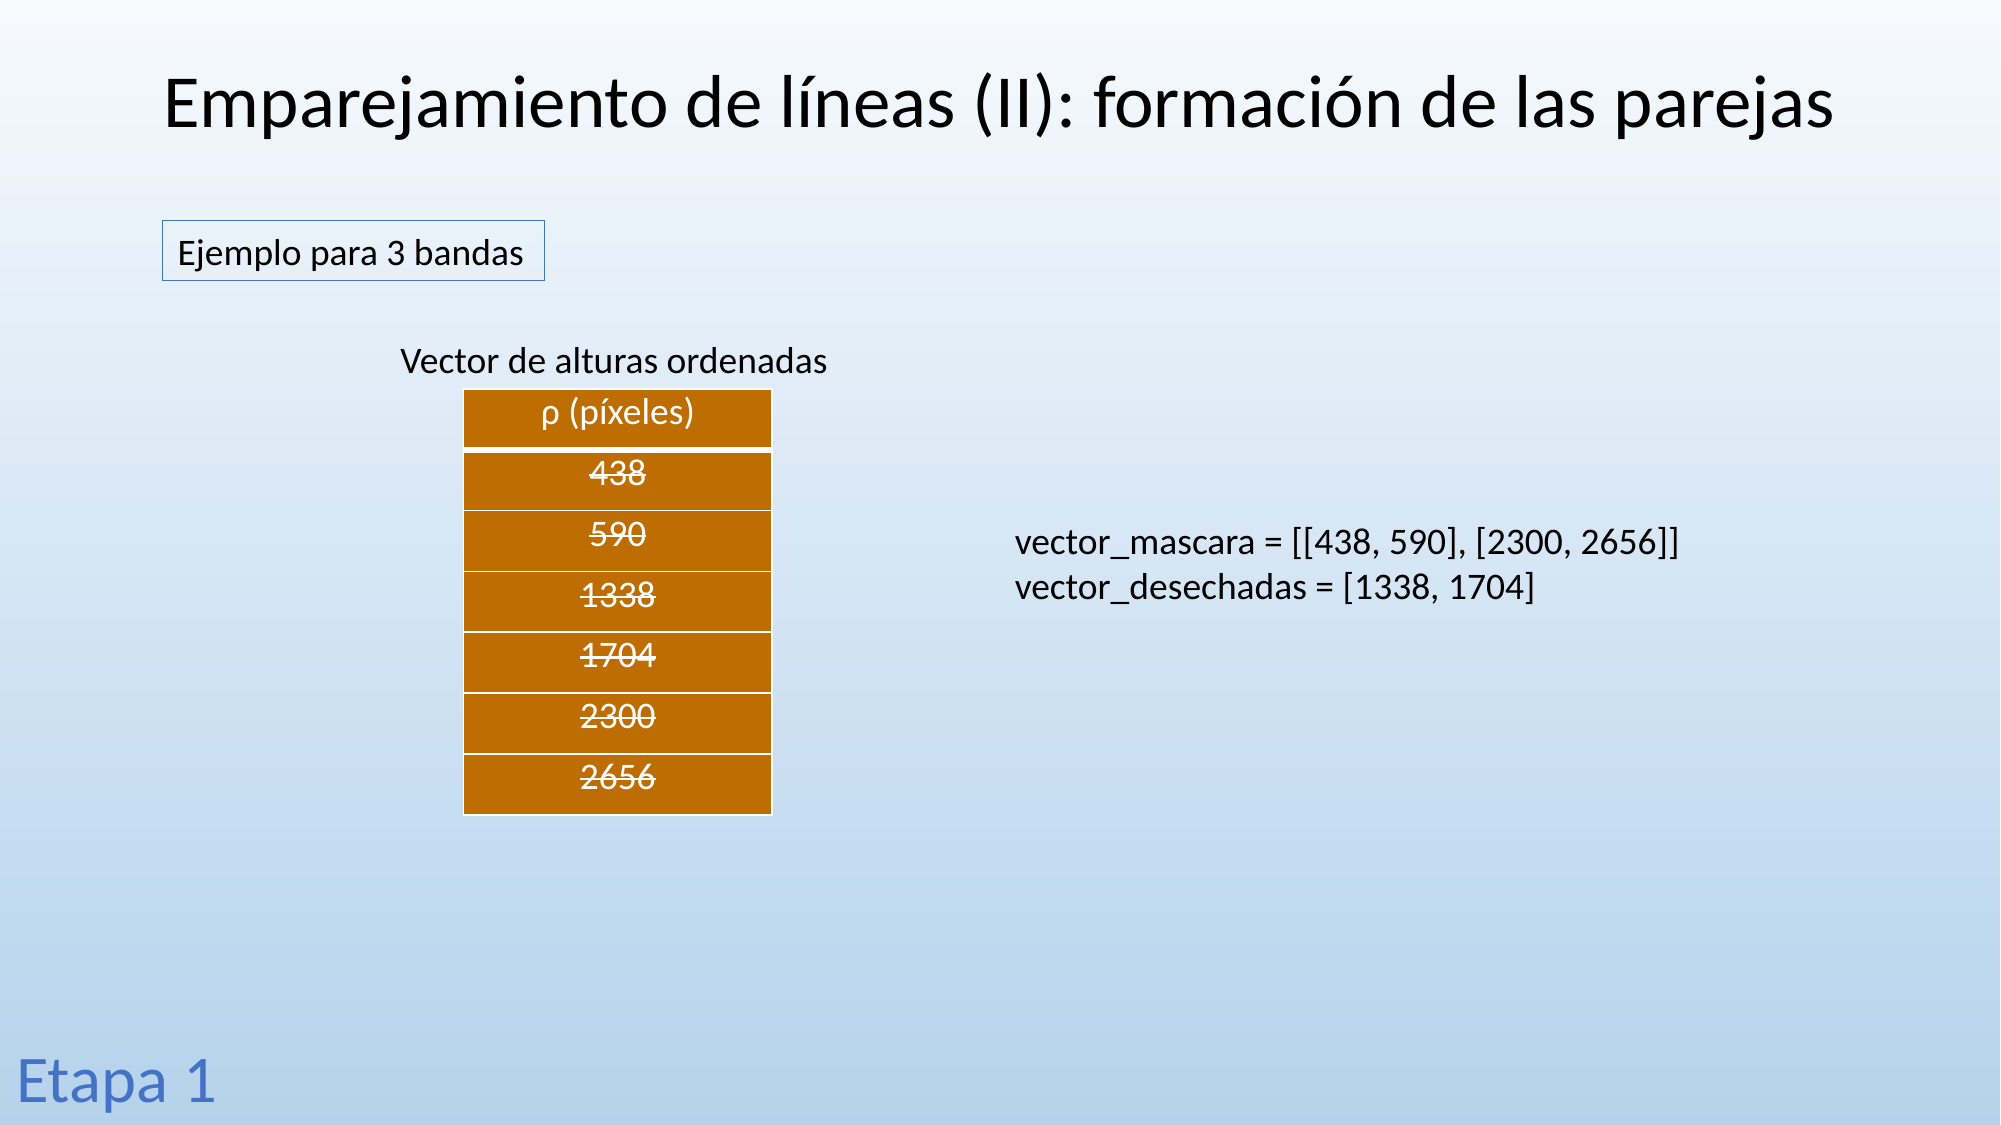

# Emparejamiento de líneas (II): formación de las parejas
Ejemplo para 3 bandas
Vector de alturas ordenadas
| ρ (píxeles) |
| --- |
| 438 |
| 590 |
| 1338 |
| 1704 |
| 2300 |
| 2656 |
vector_mascara = [[438, 590], [2300, 2656]]
vector_desechadas = [1338, 1704]
Etapa 1